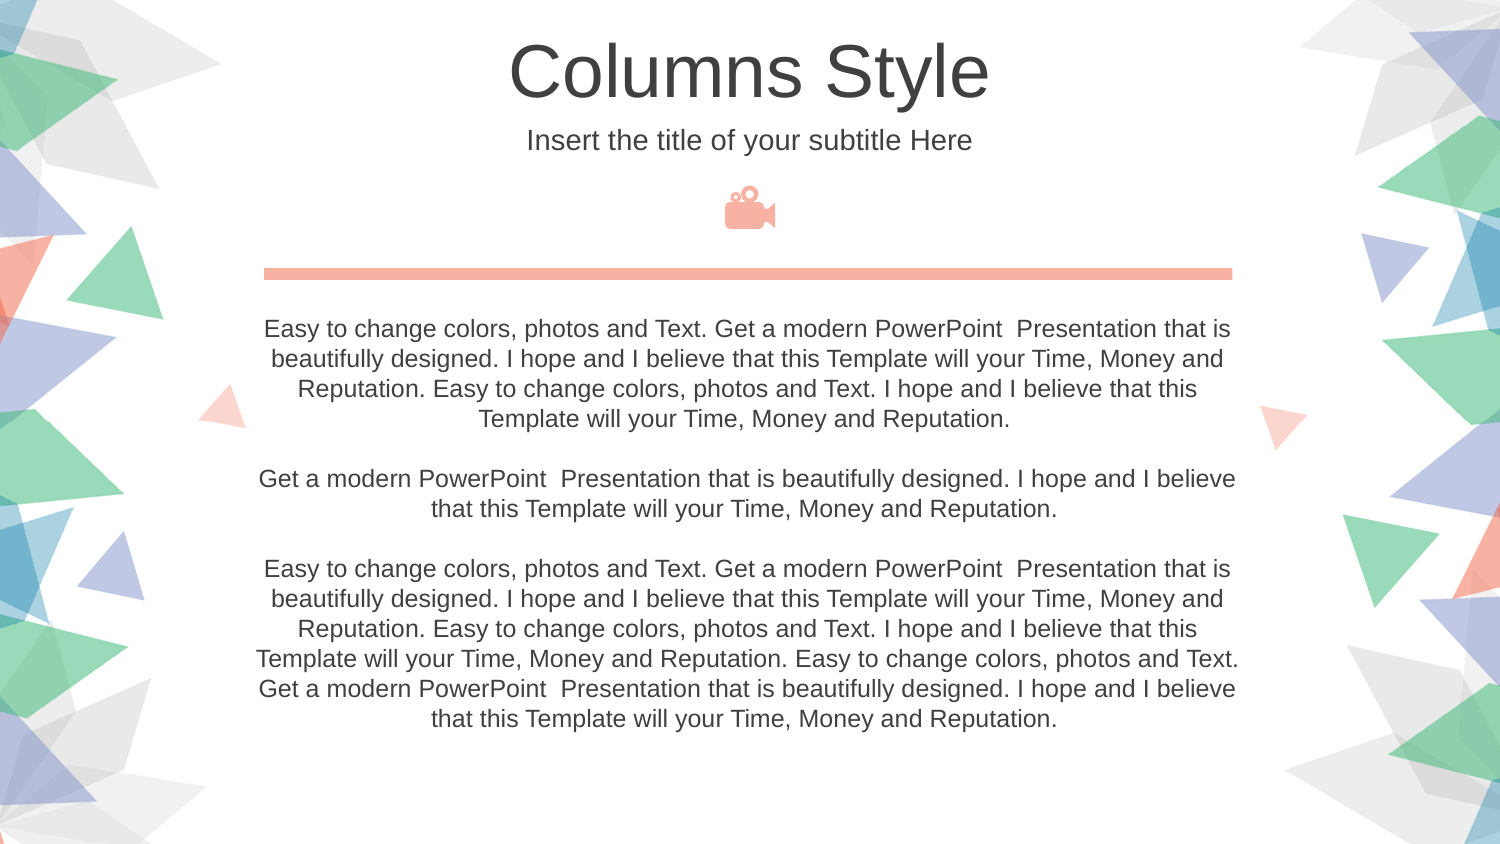

Columns Style
Insert the title of your subtitle Here

Easy to change colors, photos and Text. Get a modern PowerPoint  Presentation that is beautifully designed. I hope and I believe that this Template will your Time, Money and Reputation. Easy to change colors, photos and Text. I hope and I believe that this Template will your Time, Money and Reputation.

Get a modern PowerPoint  Presentation that is beautifully designed. I hope and I believe that this Template will your Time, Money and Reputation.

Easy to change colors, photos and Text. Get a modern PowerPoint  Presentation that is beautifully designed. I hope and I believe that this Template will your Time, Money and Reputation. Easy to change colors, photos and Text. I hope and I believe that this Template will your Time, Money and Reputation. Easy to change colors, photos and Text. Get a modern PowerPoint  Presentation that is beautifully designed. I hope and I believe that this Template will your Time, Money and Reputation.